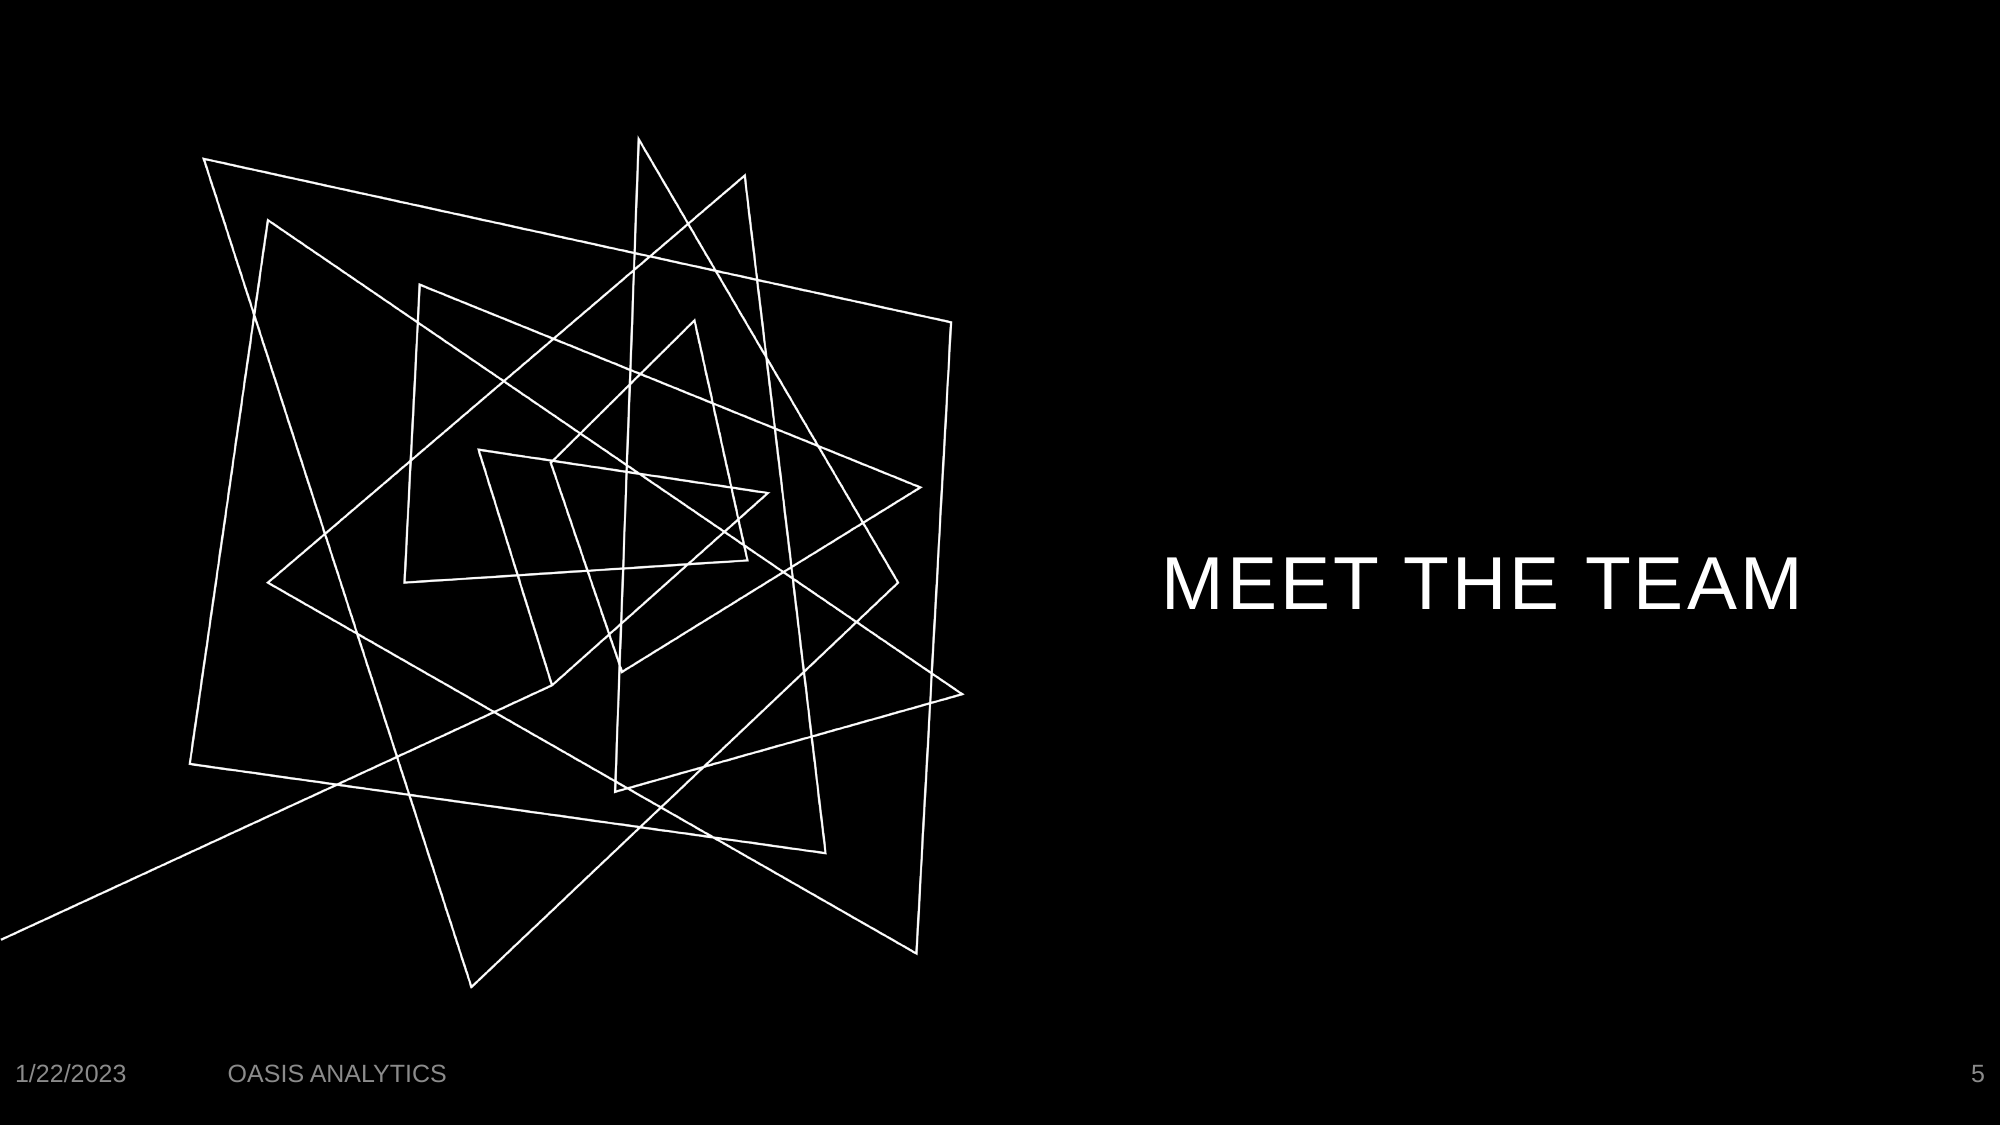

# Meet THE team
1/22/2023
OASIS ANALYTICS
5